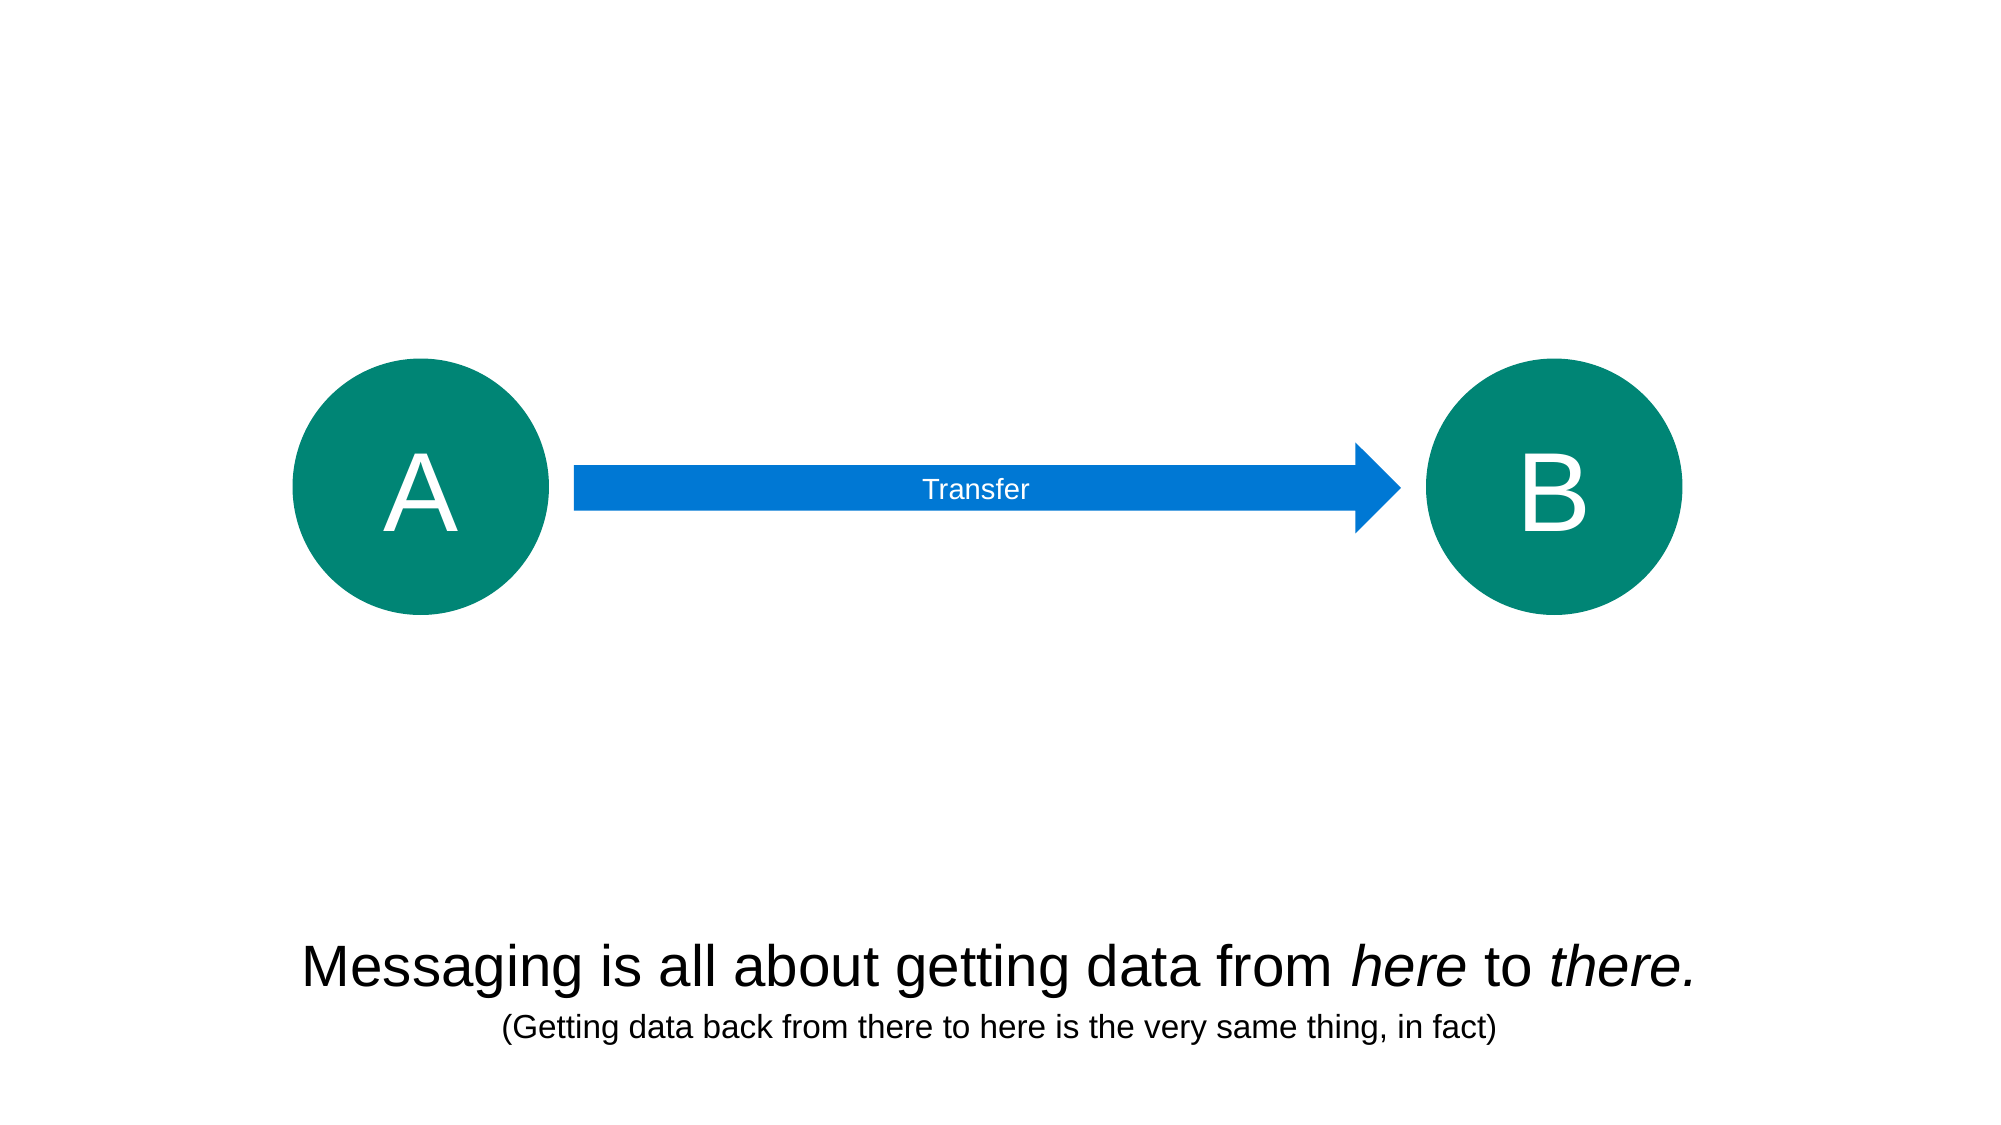

#
A
B
Transfer
Messaging is all about getting data from here to there.
(Getting data back from there to here is the very same thing, in fact)